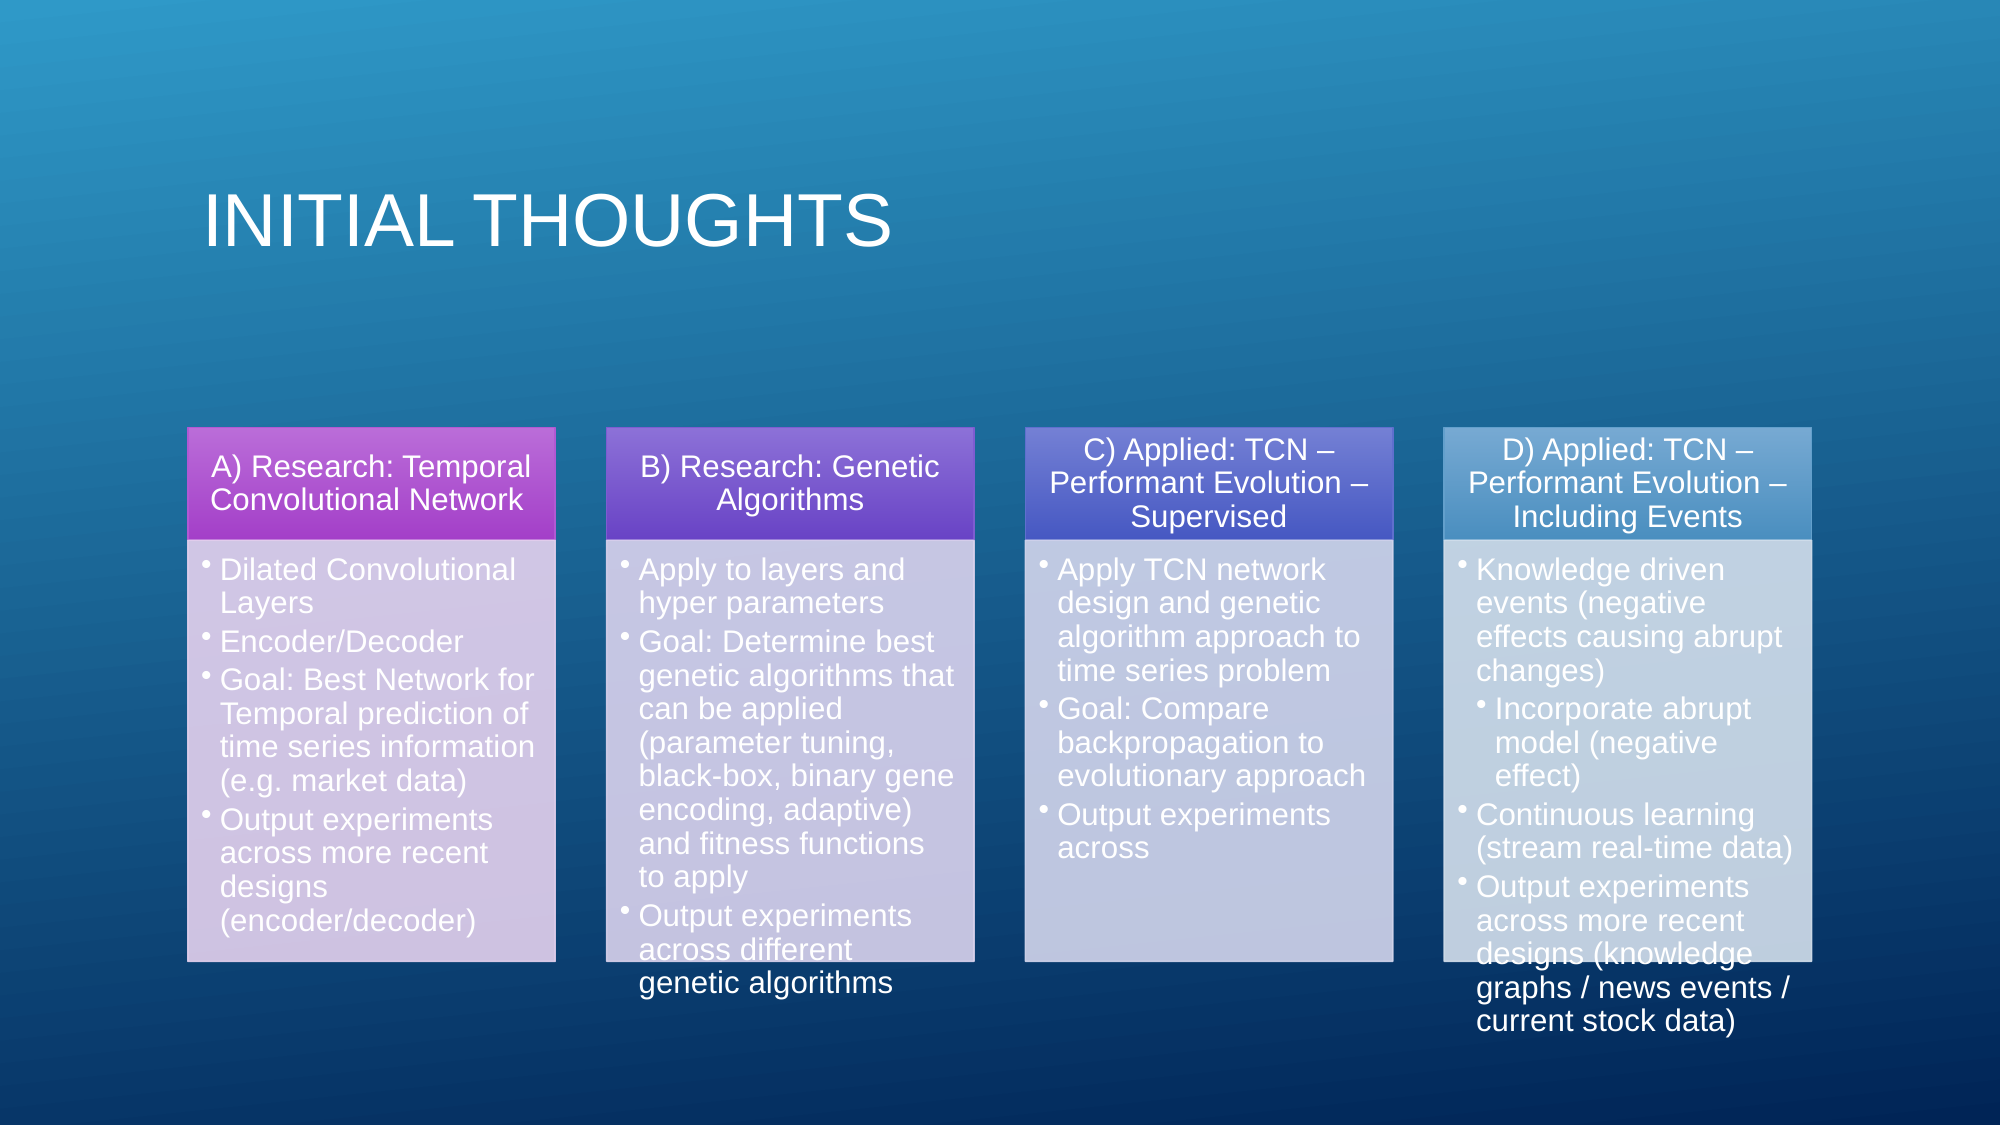

# Initial thoughts
A) Research: Temporal Convolutional Network
Dilated Convolutional Layers
Encoder/Decoder
Goal: Best Network for Temporal prediction of time series information (e.g. market data)
Output experiments across more recent designs (encoder/decoder)
B) Research: Genetic Algorithms
Apply to layers and hyper parameters
Goal: Determine best genetic algorithms that can be applied (parameter tuning, black-box, binary gene encoding, adaptive) and fitness functions to apply
Output experiments across different genetic algorithms
C) Applied: TCN – Performant Evolution – Supervised
Apply TCN network design and genetic algorithm approach to time series problem
Goal: Compare backpropagation to evolutionary approach
Output experiments across
D) Applied: TCN – Performant Evolution – Including Events
Knowledge driven events (negative effects causing abrupt changes)
Incorporate abrupt model (negative effect)
Continuous learning (stream real-time data)
Output experiments across more recent designs (knowledge graphs / news events / current stock data)